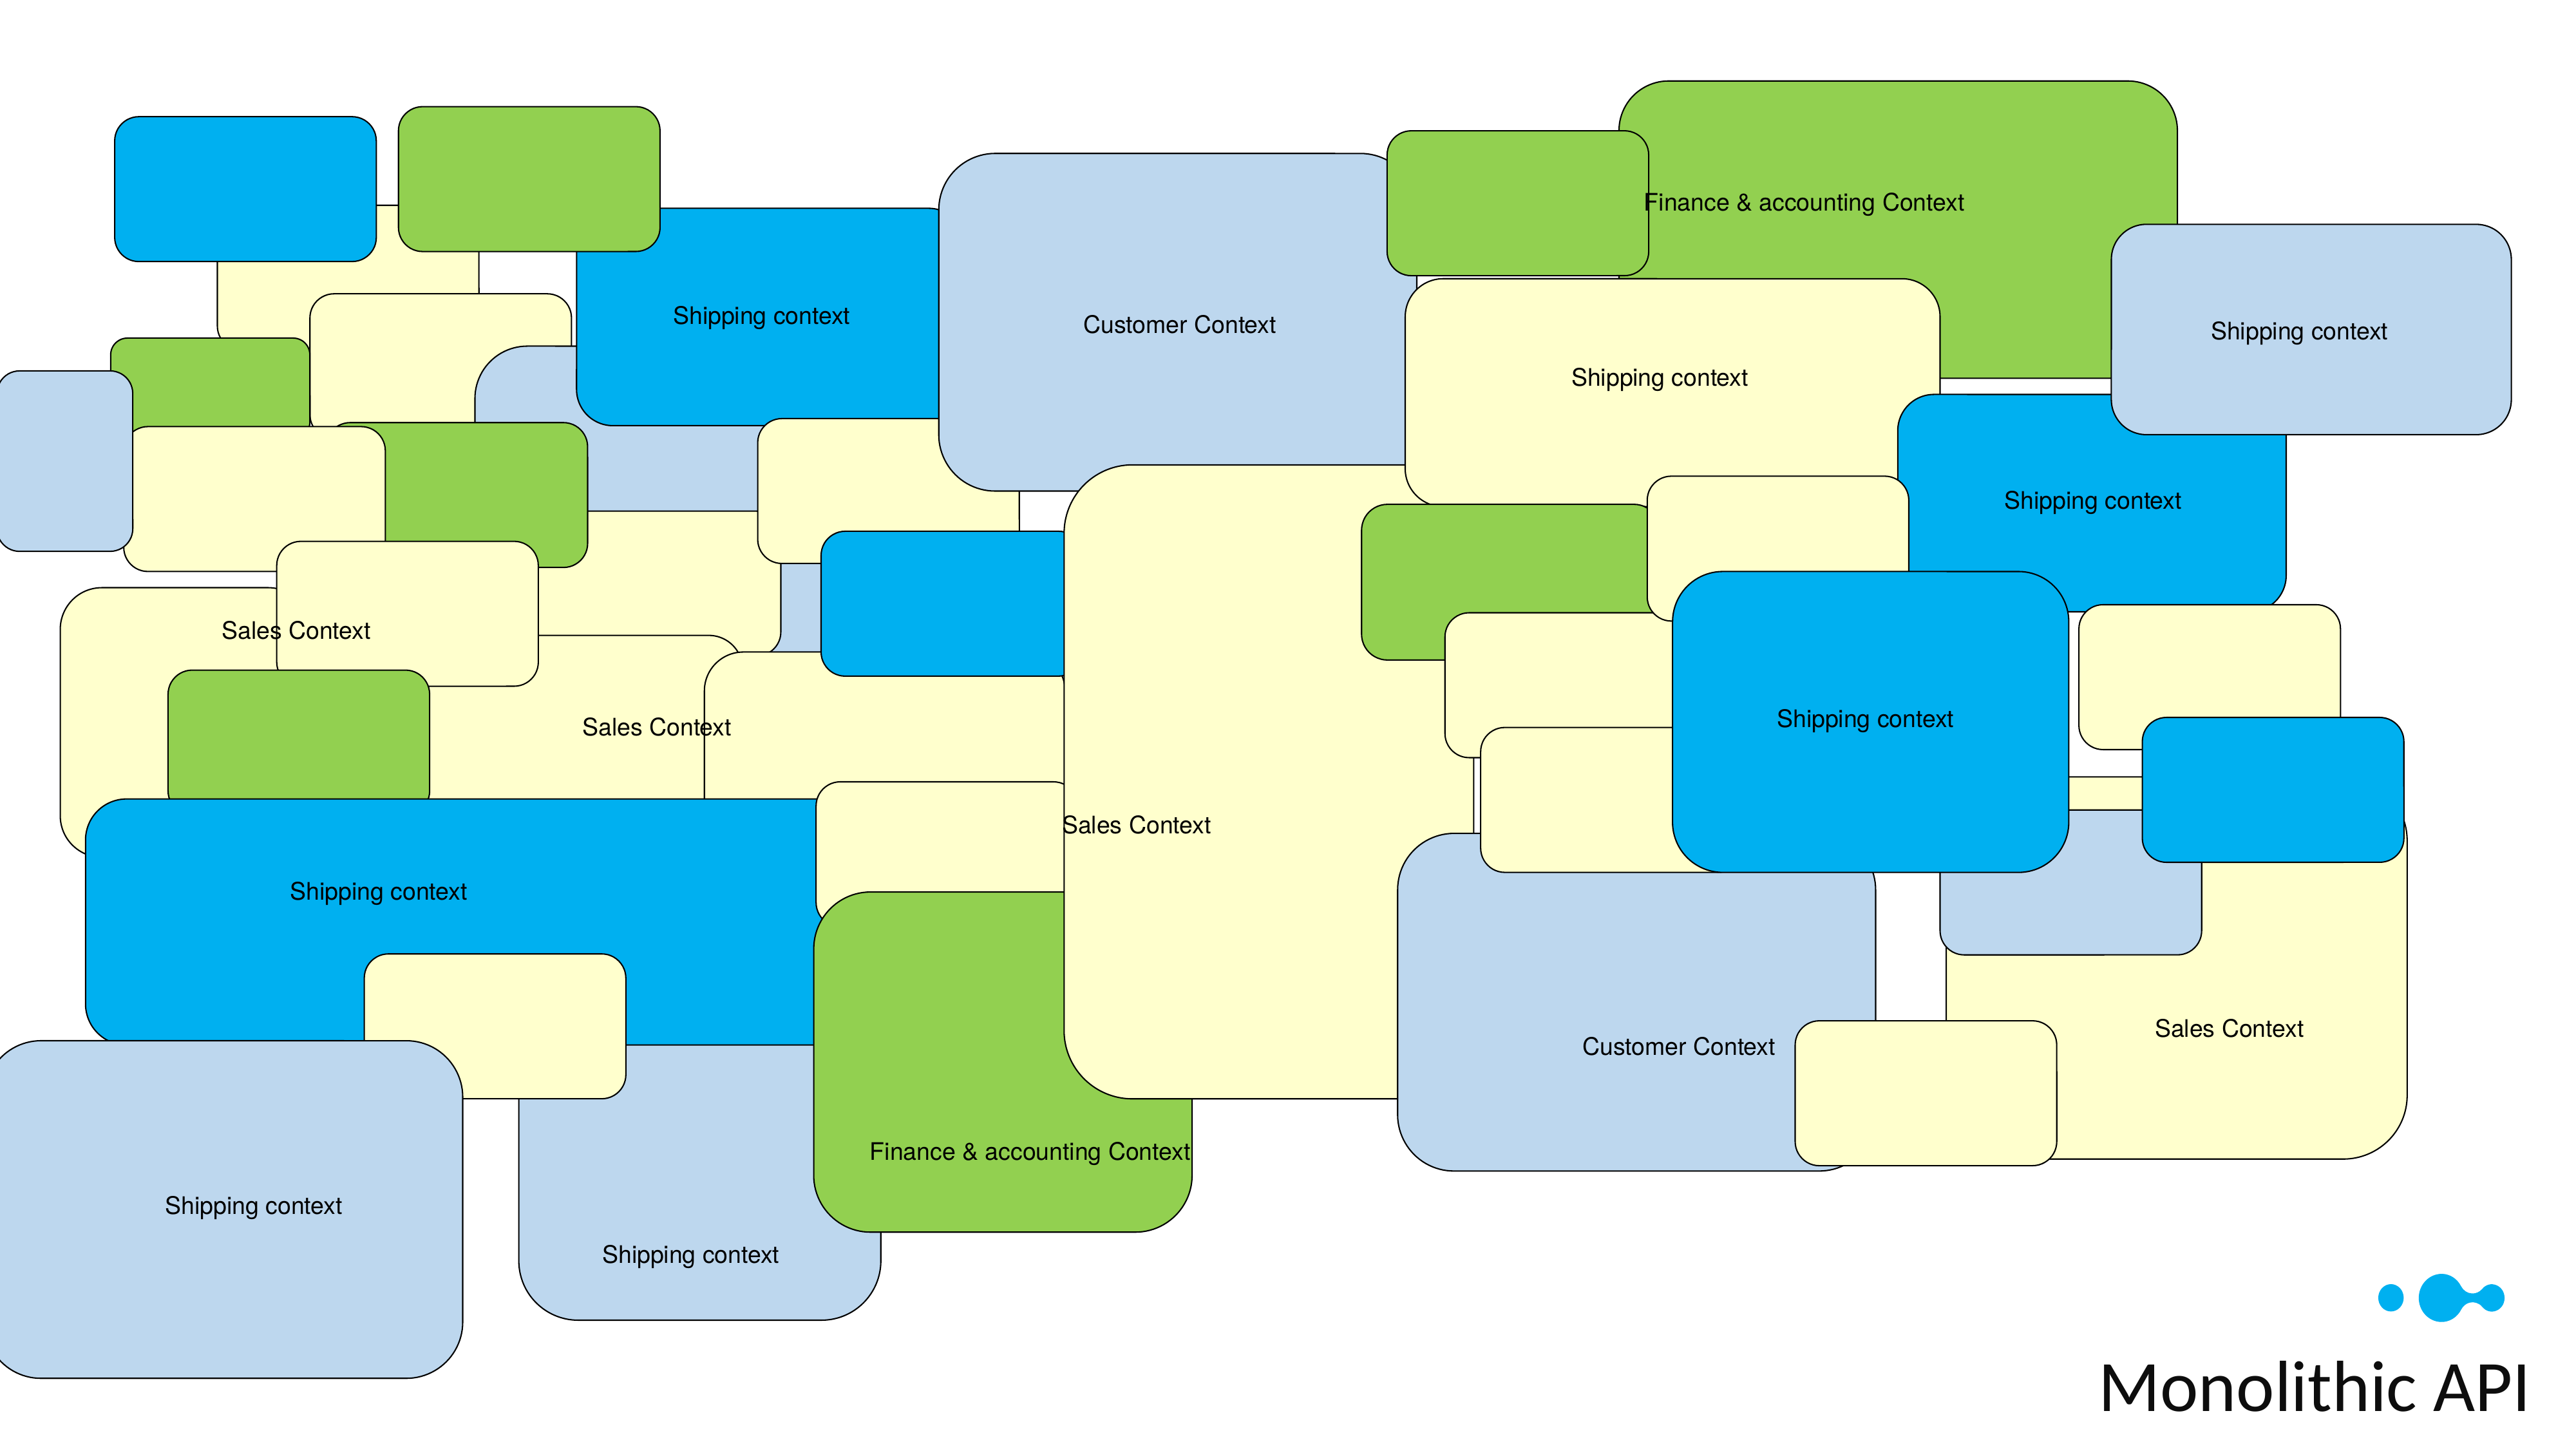

Finance & accounting Context

Shipping context

Customer Context
Shipping context

Shipping context

Shipping context

Sales Context

Shipping context
Sales Context

Sales Context

Shipping context

Sales Context
Customer Context

Finance & accounting Context
Shipping context
Shipping context

Monolithic API